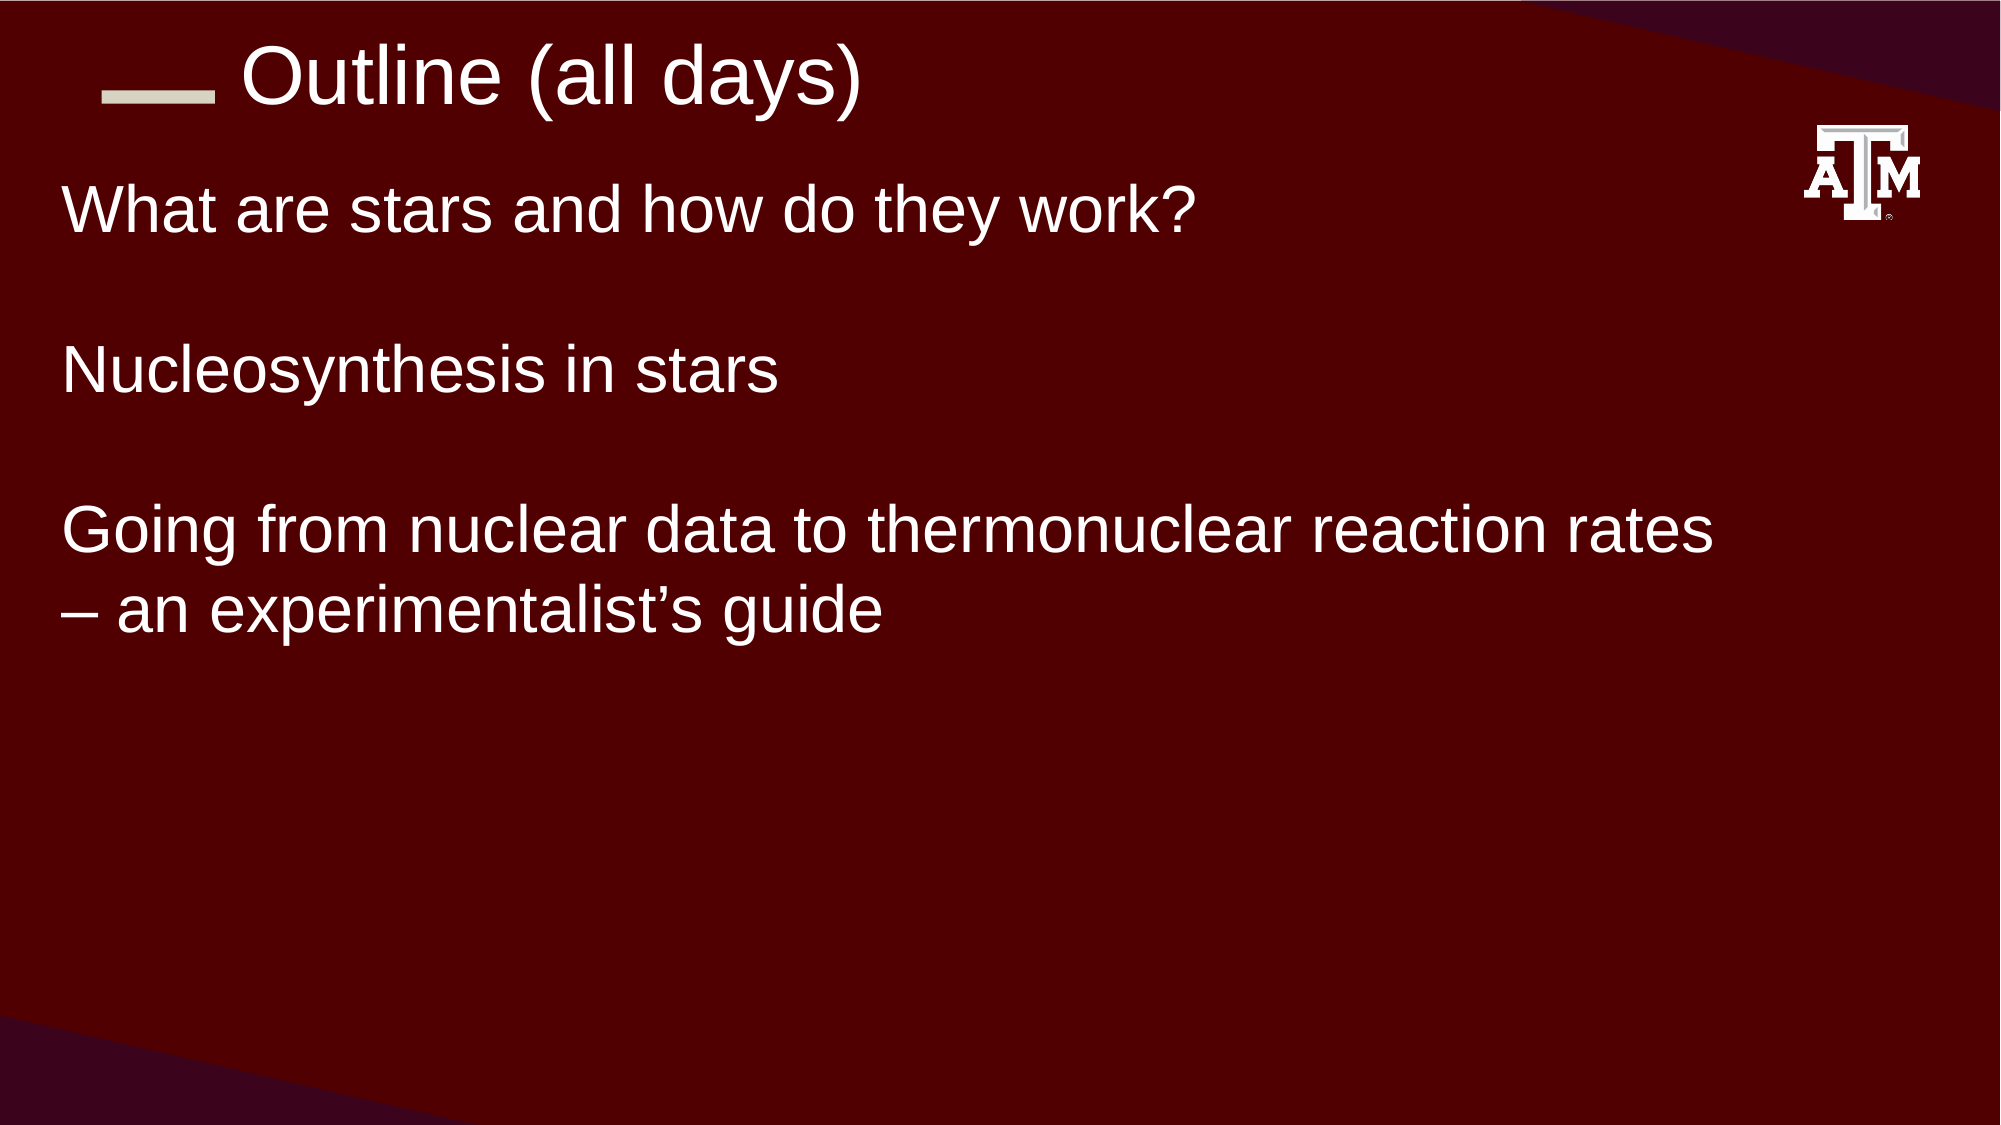

Outline (all days)
What are stars and how do they work?

Nucleosynthesis in stars

Going from nuclear data to thermonuclear reaction rates – an experimentalist’s guide